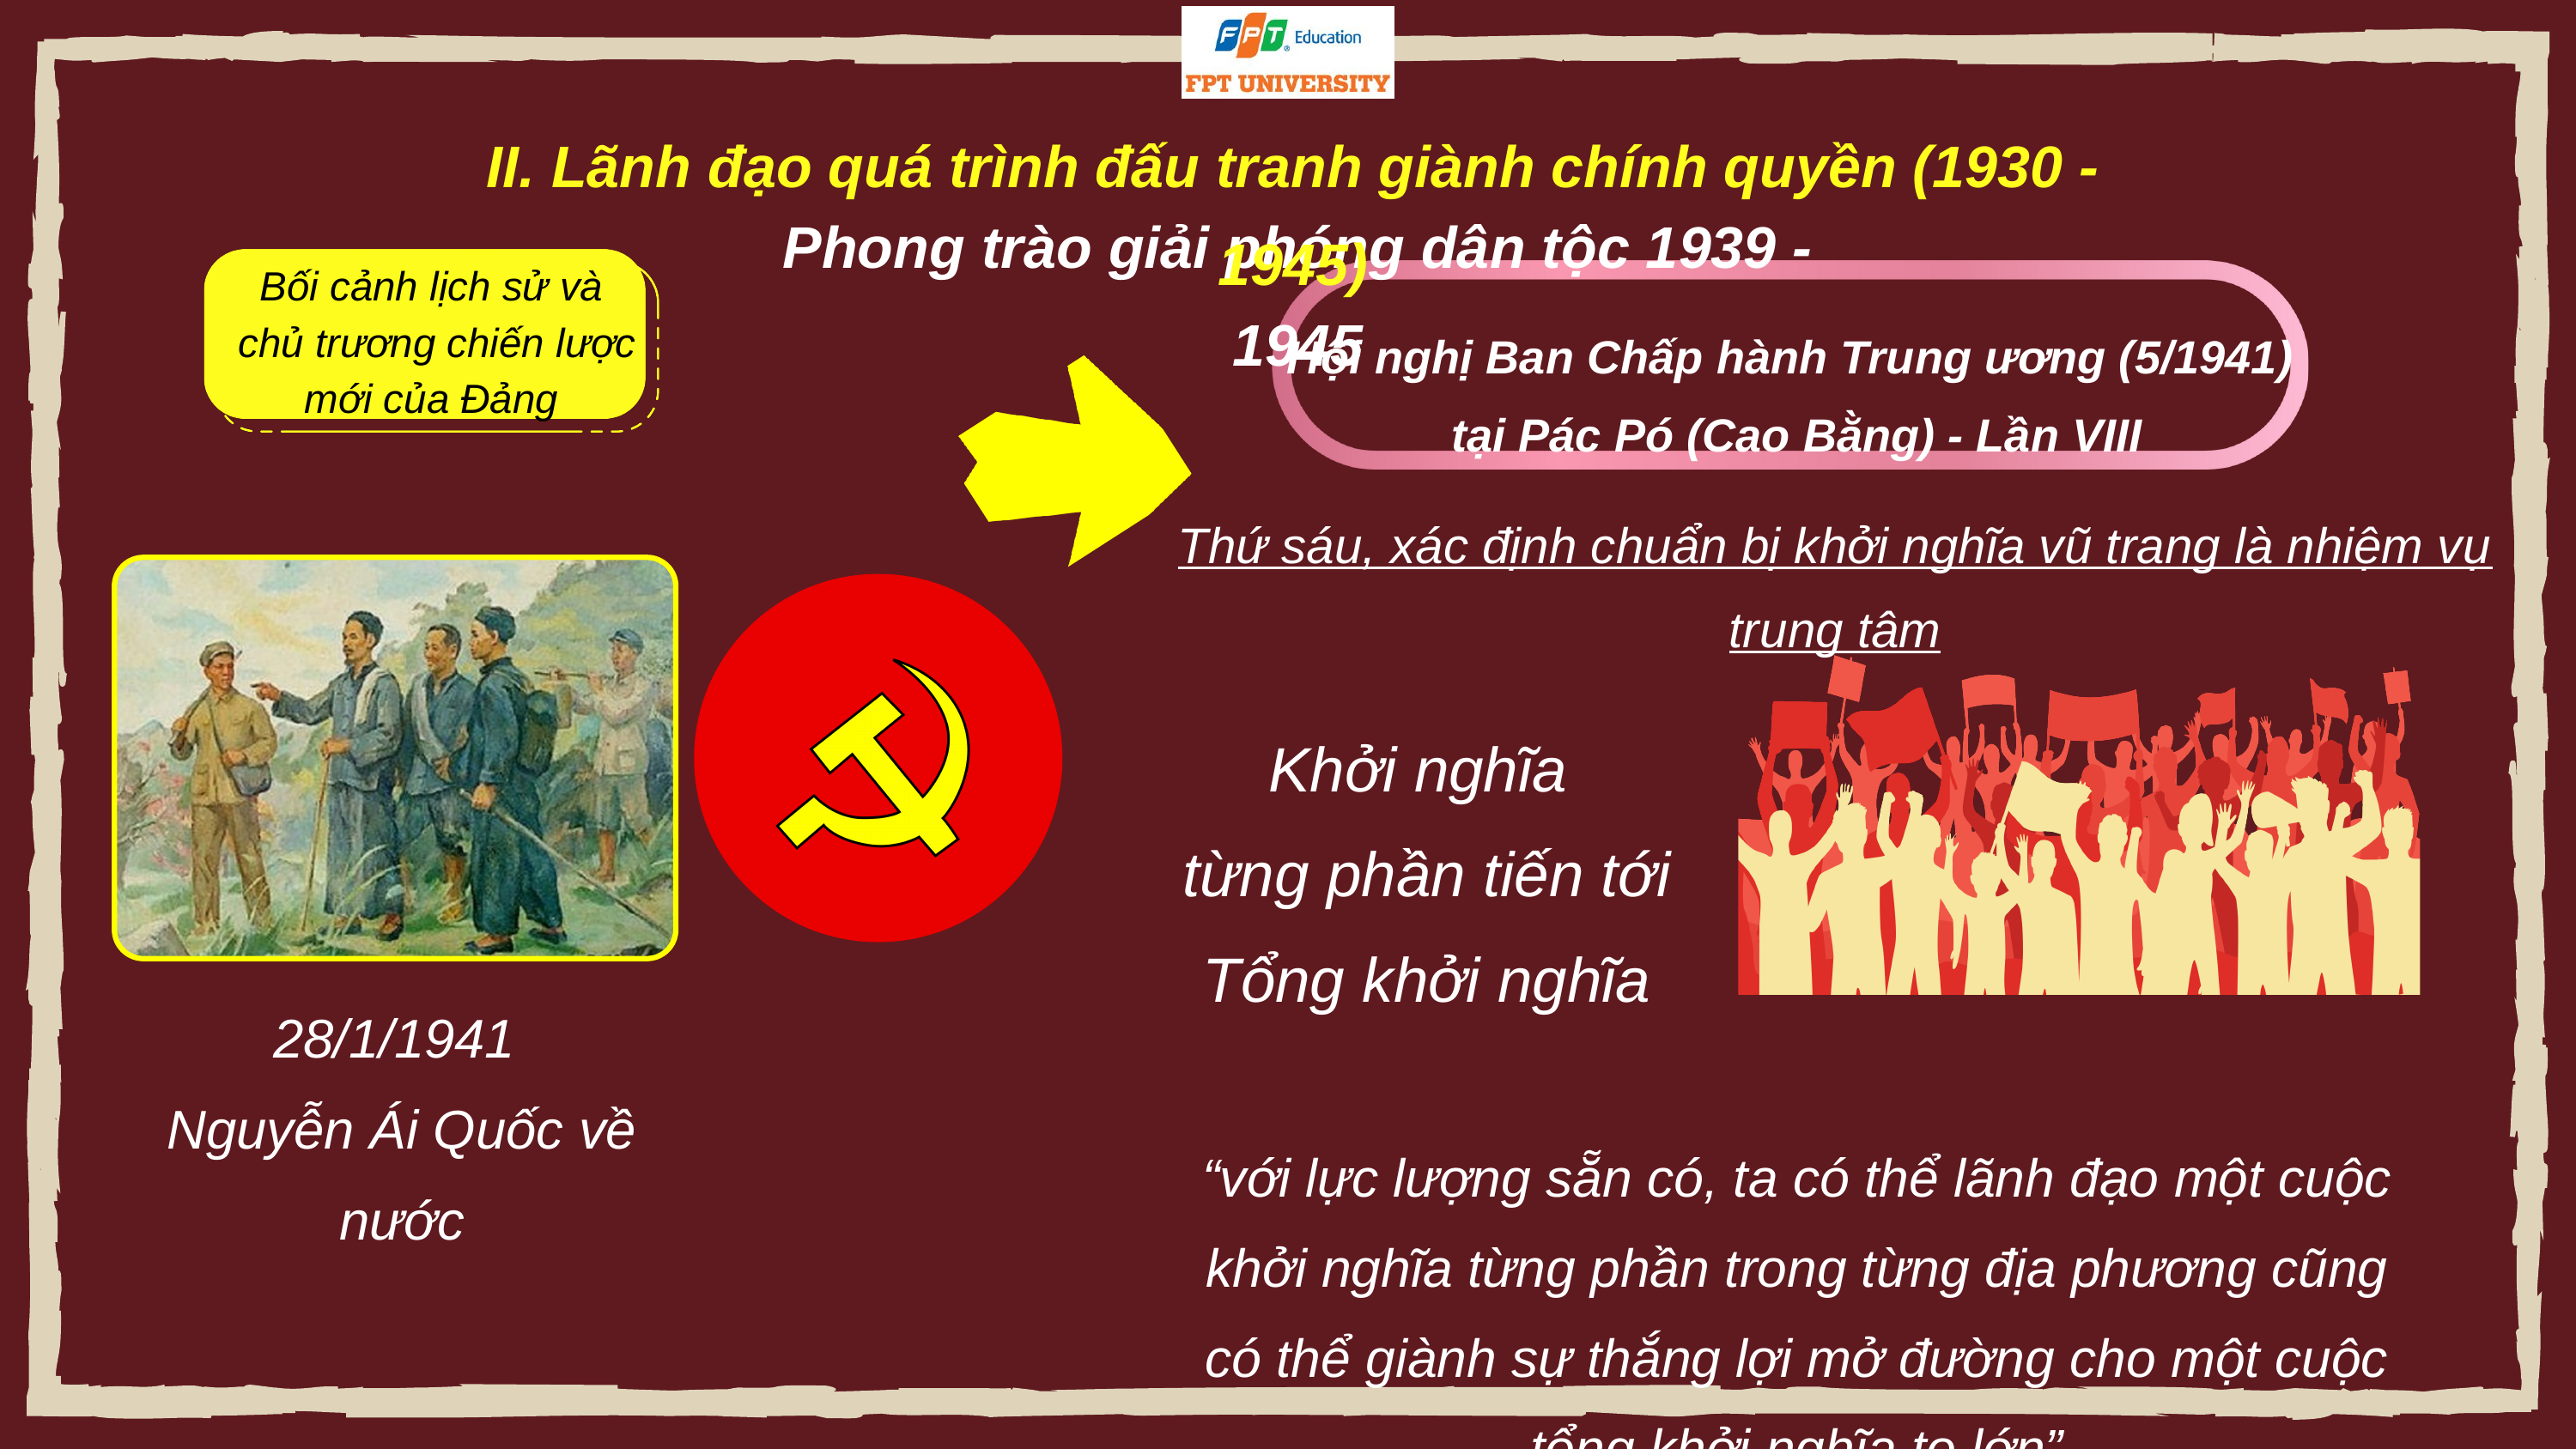

II. Lãnh đạo quá trình đấu tranh giành chính quyền (1930 - 1945)
Phong trào giải phóng dân tộc 1939 - 1945

Bối cảnh lịch sử và
 chủ trương chiến lược mới của Đảng

Hội nghị Ban Chấp hành Trung ương (5/1941)
tại Pác Pó (Cao Bằng) - Lần VIII

Thứ sáu, xác định chuẩn bị khởi nghĩa vũ trang là nhiệm vụ trung tâm

Khởi nghĩa
từng phần tiến tới Tổng khởi nghĩa
28/1/1941
Nguyễn Ái Quốc về nước
“với lực lượng sẵn có, ta có thể lãnh đạo một cuộc khởi nghĩa từng phần trong từng địa phương cũng có thể giành sự thắng lợi mở đường cho một cuộc tổng khởi nghĩa to lớn”